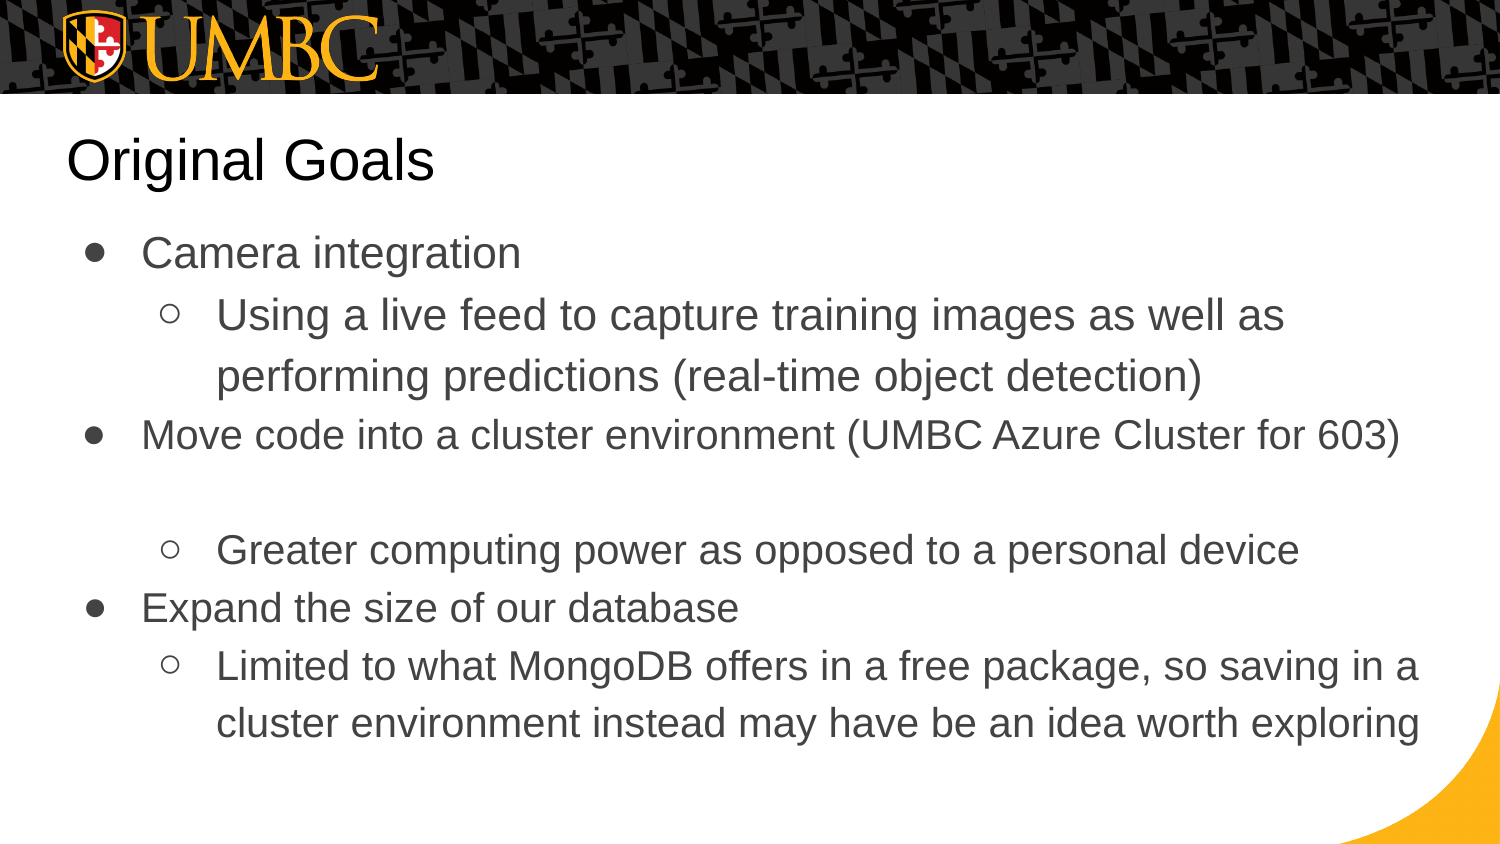

# Original Goals
Camera integration
Using a live feed to capture training images as well as performing predictions (real-time object detection)
Move code into a cluster environment (UMBC Azure Cluster for 603)
Greater computing power as opposed to a personal device
Expand the size of our database
Limited to what MongoDB offers in a free package, so saving in a cluster environment instead may have be an idea worth exploring